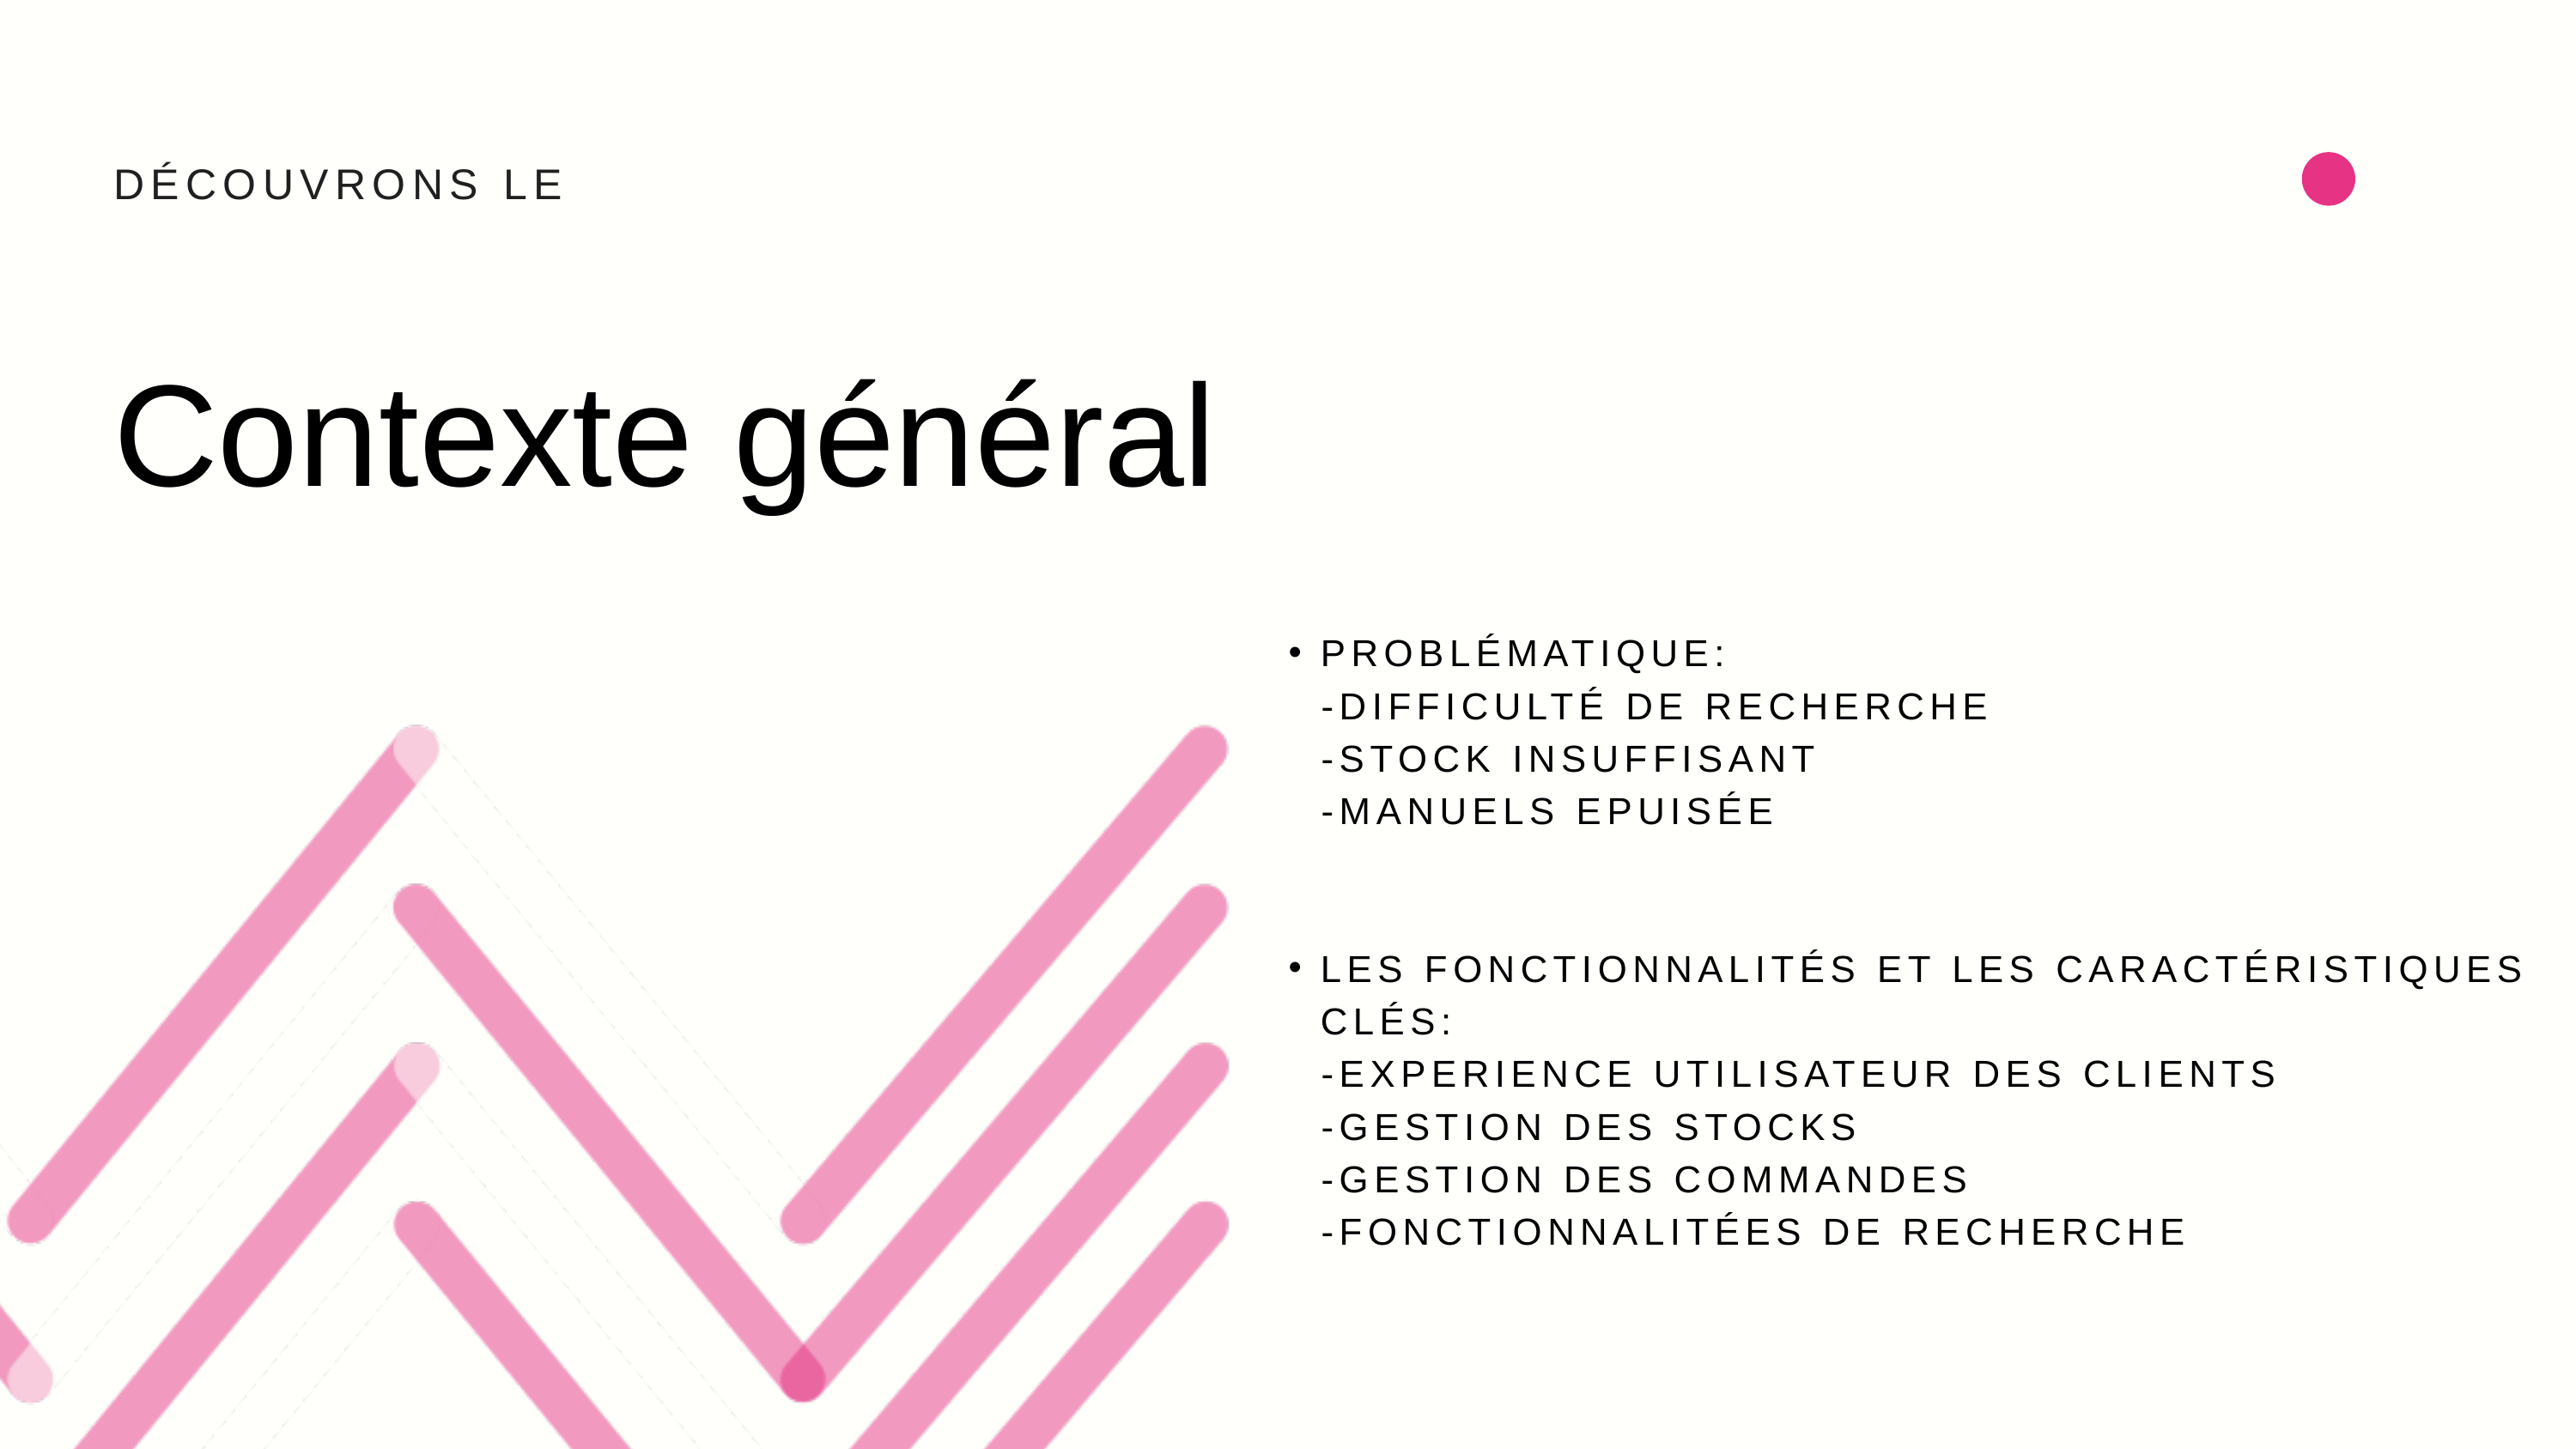

DÉCOUVRONS LE
Contexte général

PROBLÉMATIQUE:
    -DIFFICULTÉ DE RECHERCHE
    -STOCK INSUFFISANT
    -MANUELS EPUISÉE

LES FONCTIONNALITÉS ET LES CARACTÉRISTIQUES CLÉS:
    -EXPERIENCE UTILISATEUR DES CLIENTS
    -GESTION DES STOCKS
    -GESTION DES COMMANDES
    -FONCTIONNALITÉES DE RECHERCHE